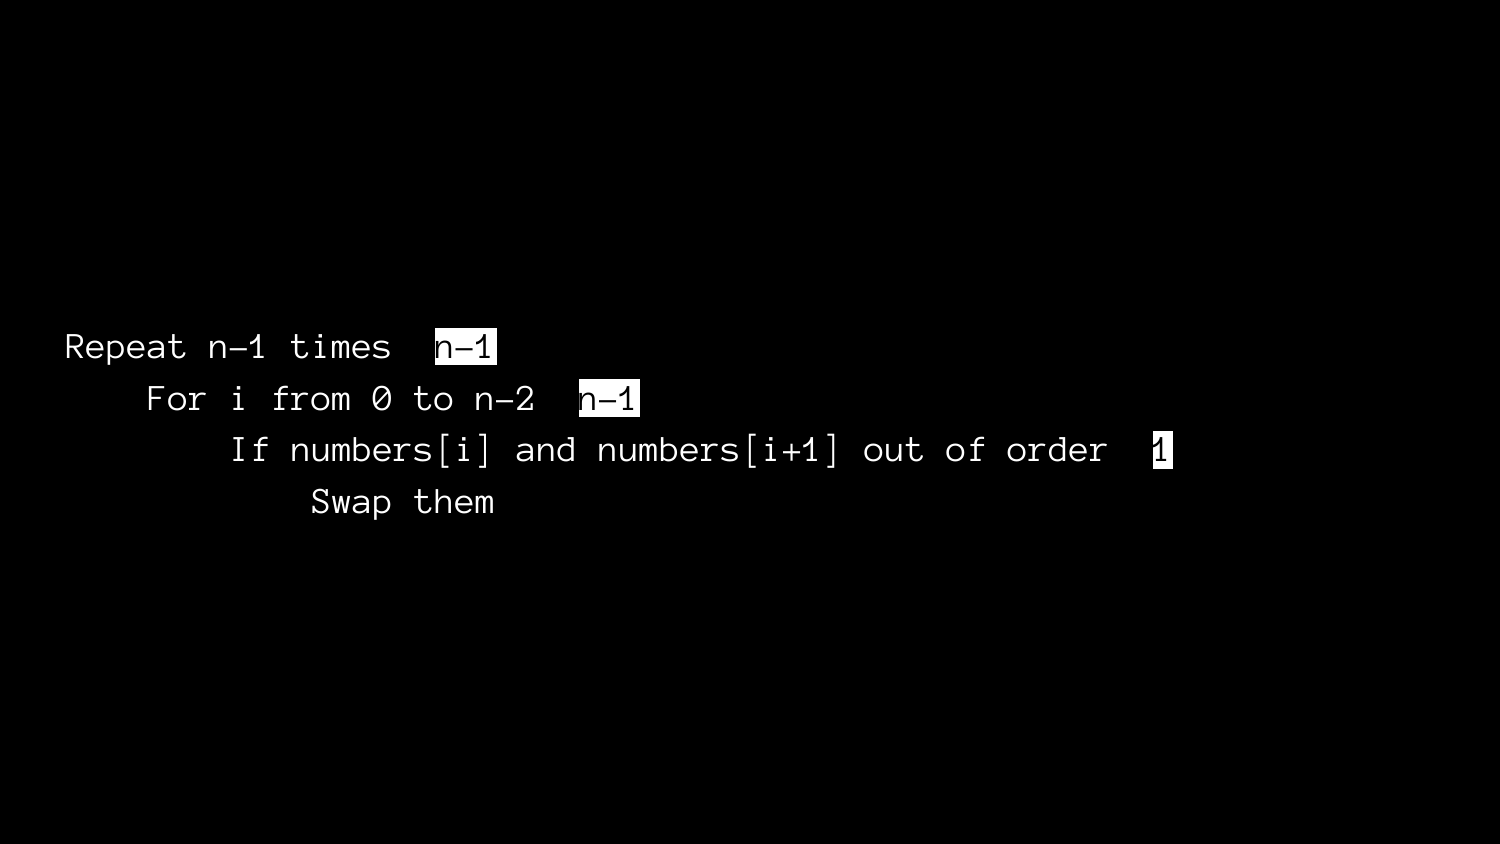

Repeat n-1 times  n-1
    For i from 0 to n-2  n-1
        If numbers[i] and numbers[i+1] out of order  1
            Swap them